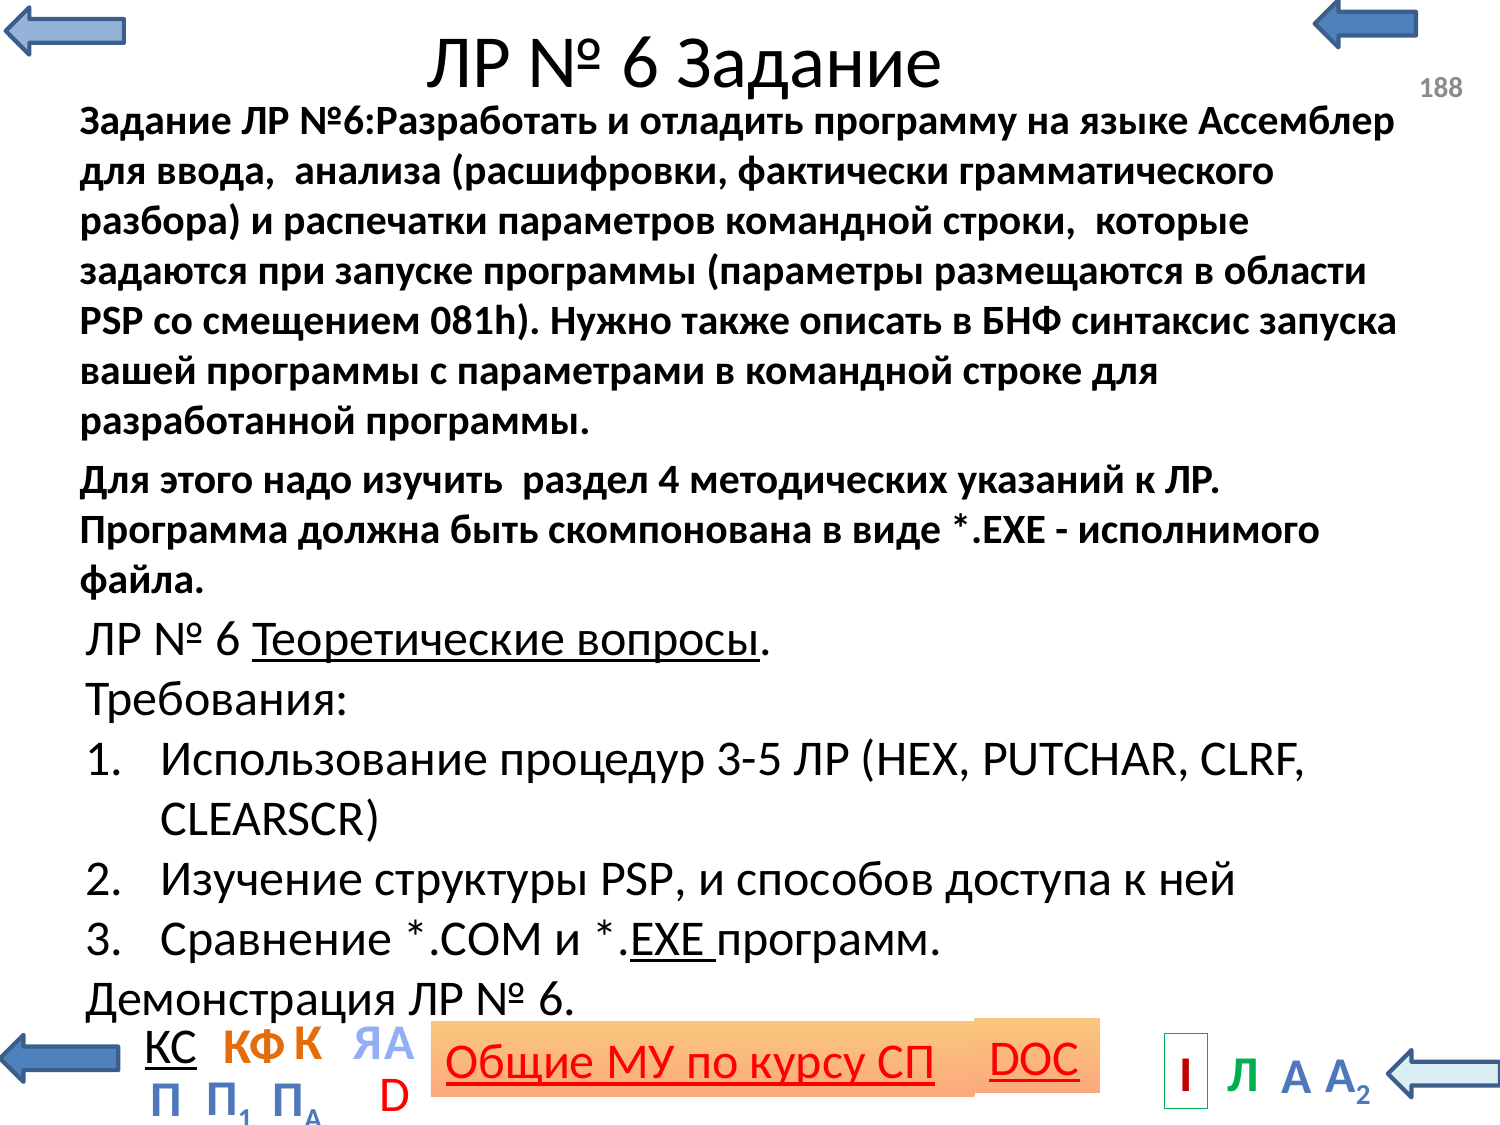

# ЛР № 6 Задание
188
Задание ЛР №6:Разработать и отладить программу на языке Ассемблер для ввода,  анализа (расшифровки, фактически грамматического разбора) и распечатки параметров командной строки,  которые задаются при запуске программы (параметры размещаются в области PSP со смещением 081h). Нужно также описать в БНФ синтаксис запуска вашей программы с параметрами в командной строке для  разработанной программы.
Для этого надо изучить  раздел 4 методических указаний к ЛР. Программа должна быть скомпонована в виде *.ЕХЕ - исполнимого файла.

ЛР № 6 Теоретические вопросы.
Требования:
Использование процедур 3-5 ЛР (HEX, PUTCHAR, CLRF, CLEARSCR)
Изучение структуры PSP, и способов доступа к ней
Сравнение *.COM и *.EXE программ.
Демонстрация ЛР № 6.